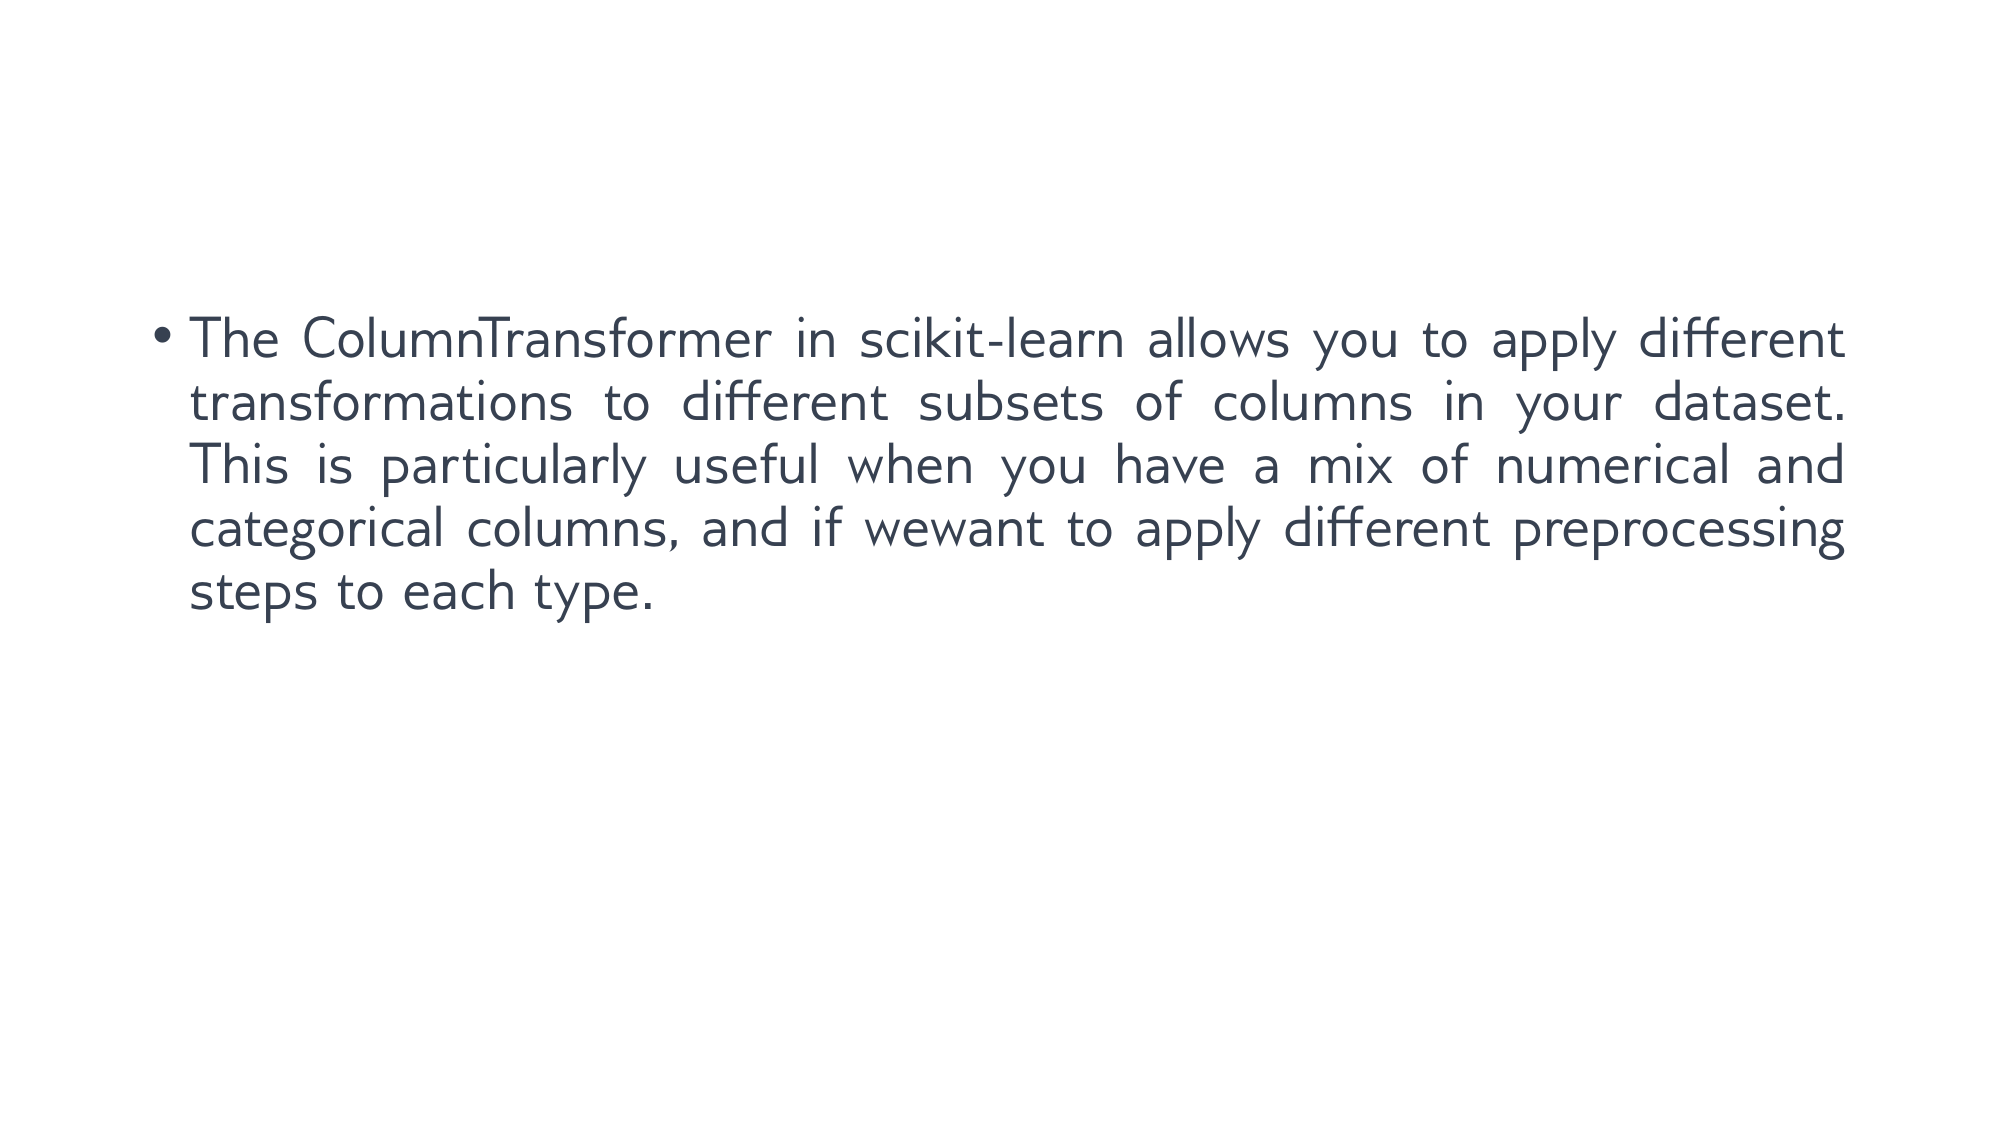

#
The ColumnTransformer in scikit-learn allows you to apply different transformations to different subsets of columns in your dataset. This is particularly useful when you have a mix of numerical and categorical columns, and if wewant to apply different preprocessing steps to each type.